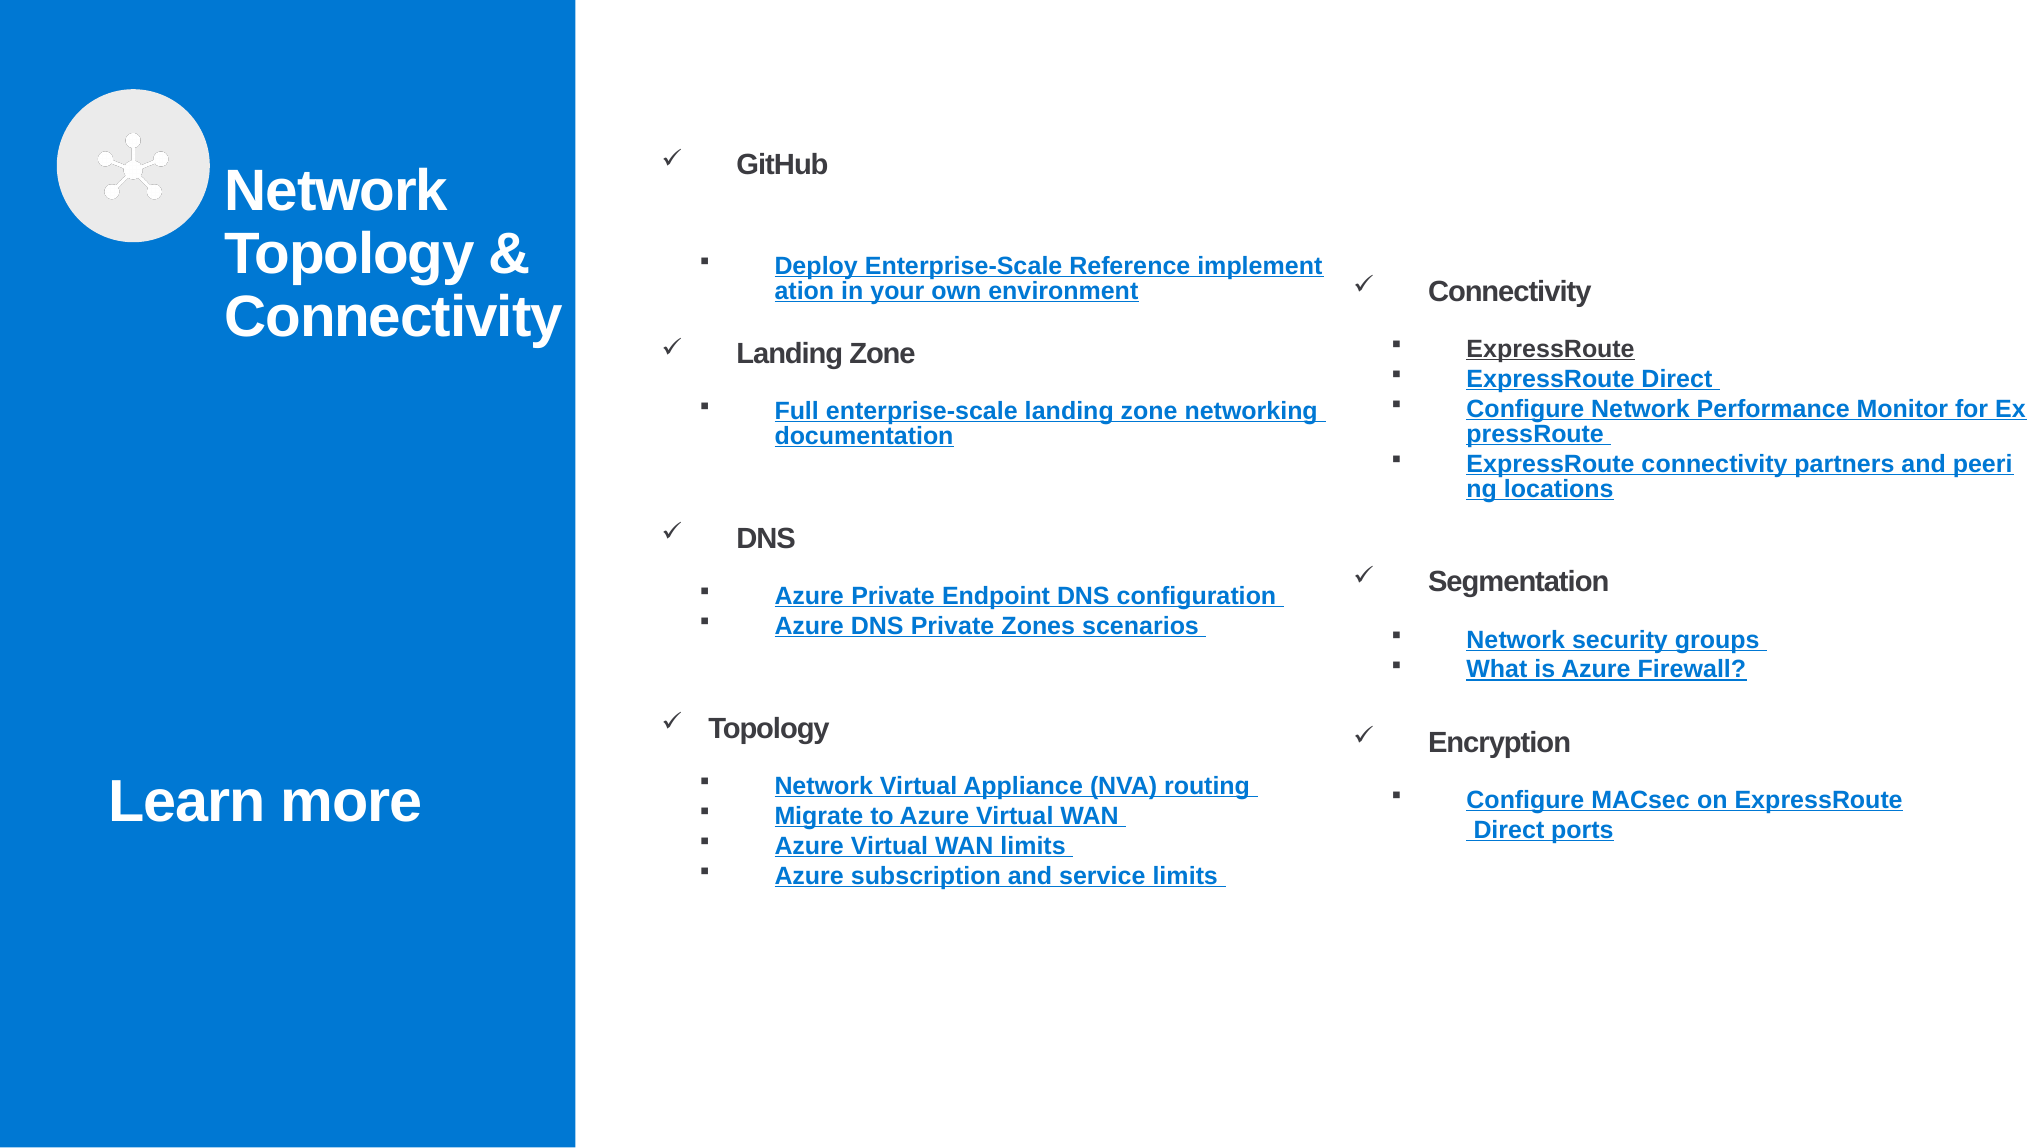

# Network Topology & Connectivity

GitHub

Deploy Enterprise-Scale Reference implementation in your own environment

Landing Zone
Full enterprise-scale landing zone networking documentation

DNS
Azure Private Endpoint DNS configuration
Azure DNS Private Zones scenarios

Topology
Network Virtual Appliance (NVA) routing
Migrate to Azure Virtual WAN
Azure Virtual WAN limits
Azure subscription and service limits

Connectivity
ExpressRoute
ExpressRoute Direct
Configure Network Performance Monitor for ExpressRoute
ExpressRoute connectivity partners and peering locations

Segmentation
Network security groups
What is Azure Firewall?

Encryption
Configure MACsec on ExpressRoute Direct ports

Learn more